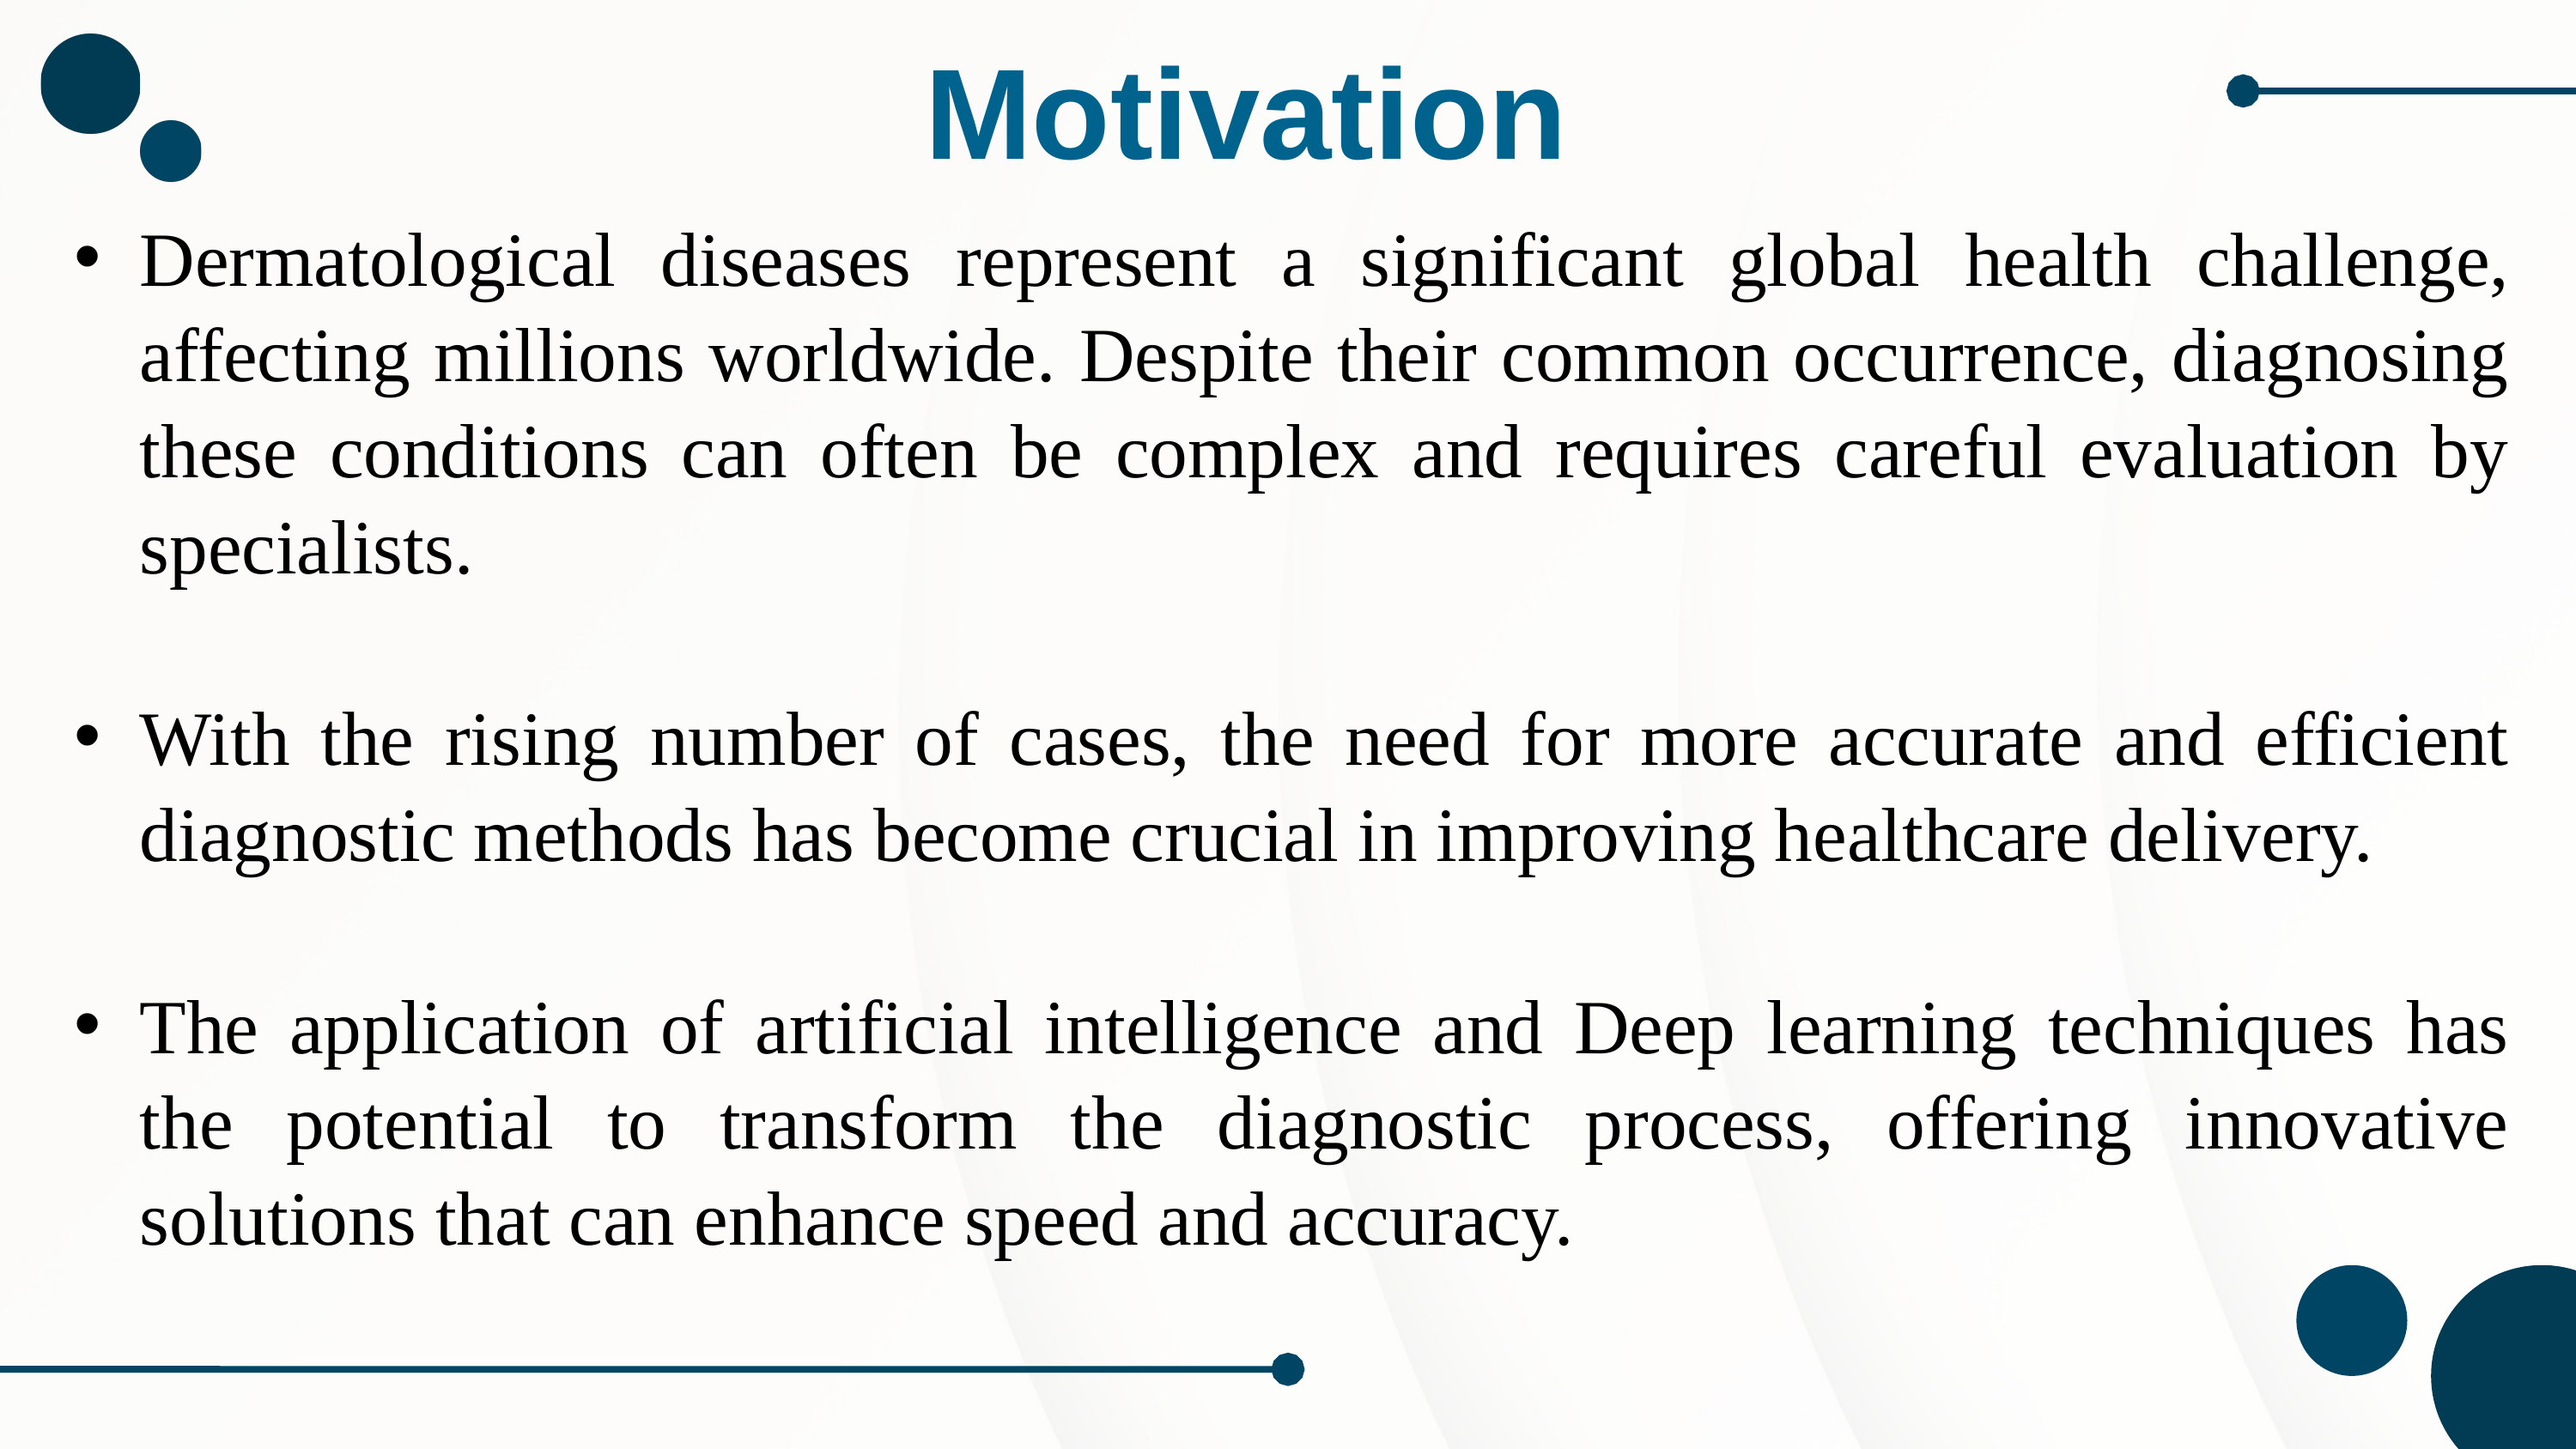

Motivation

Dermatological diseases represent a significant global health challenge, affecting millions worldwide. Despite their common occurrence, diagnosing these conditions can often be complex and requires careful evaluation by specialists.

With the rising number of cases, the need for more accurate and efficient diagnostic methods has become crucial in improving healthcare delivery.

The application of artificial intelligence and Deep learning techniques has the potential to transform the diagnostic process, offering innovative solutions that can enhance speed and accuracy.